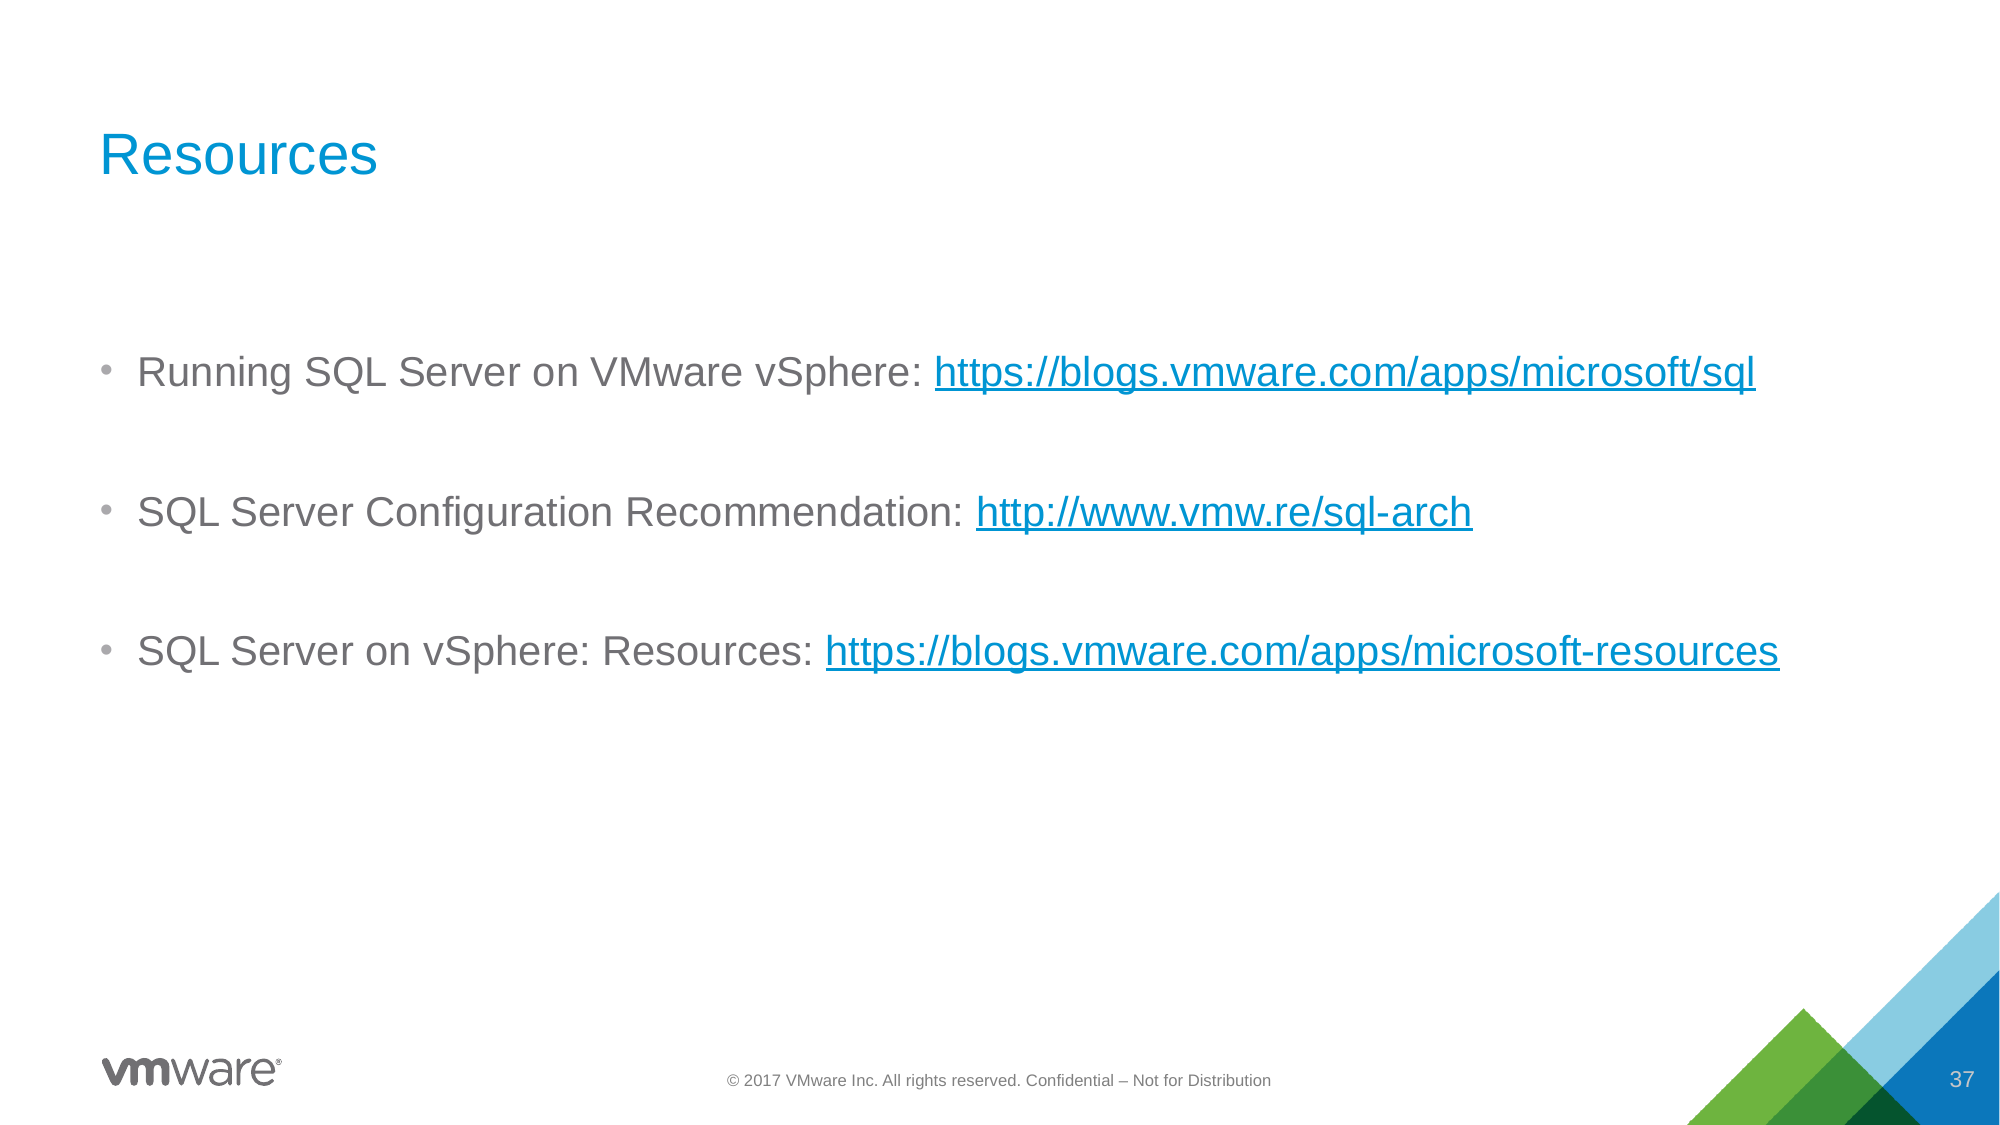

# Resources

Running SQL Server on VMware vSphere: https://blogs.vmware.com/apps/microsoft/sql

SQL Server Configuration Recommendation: http://www.vmw.re/sql-arch

SQL Server on vSphere: Resources: https://blogs.vmware.com/apps/microsoft-resources